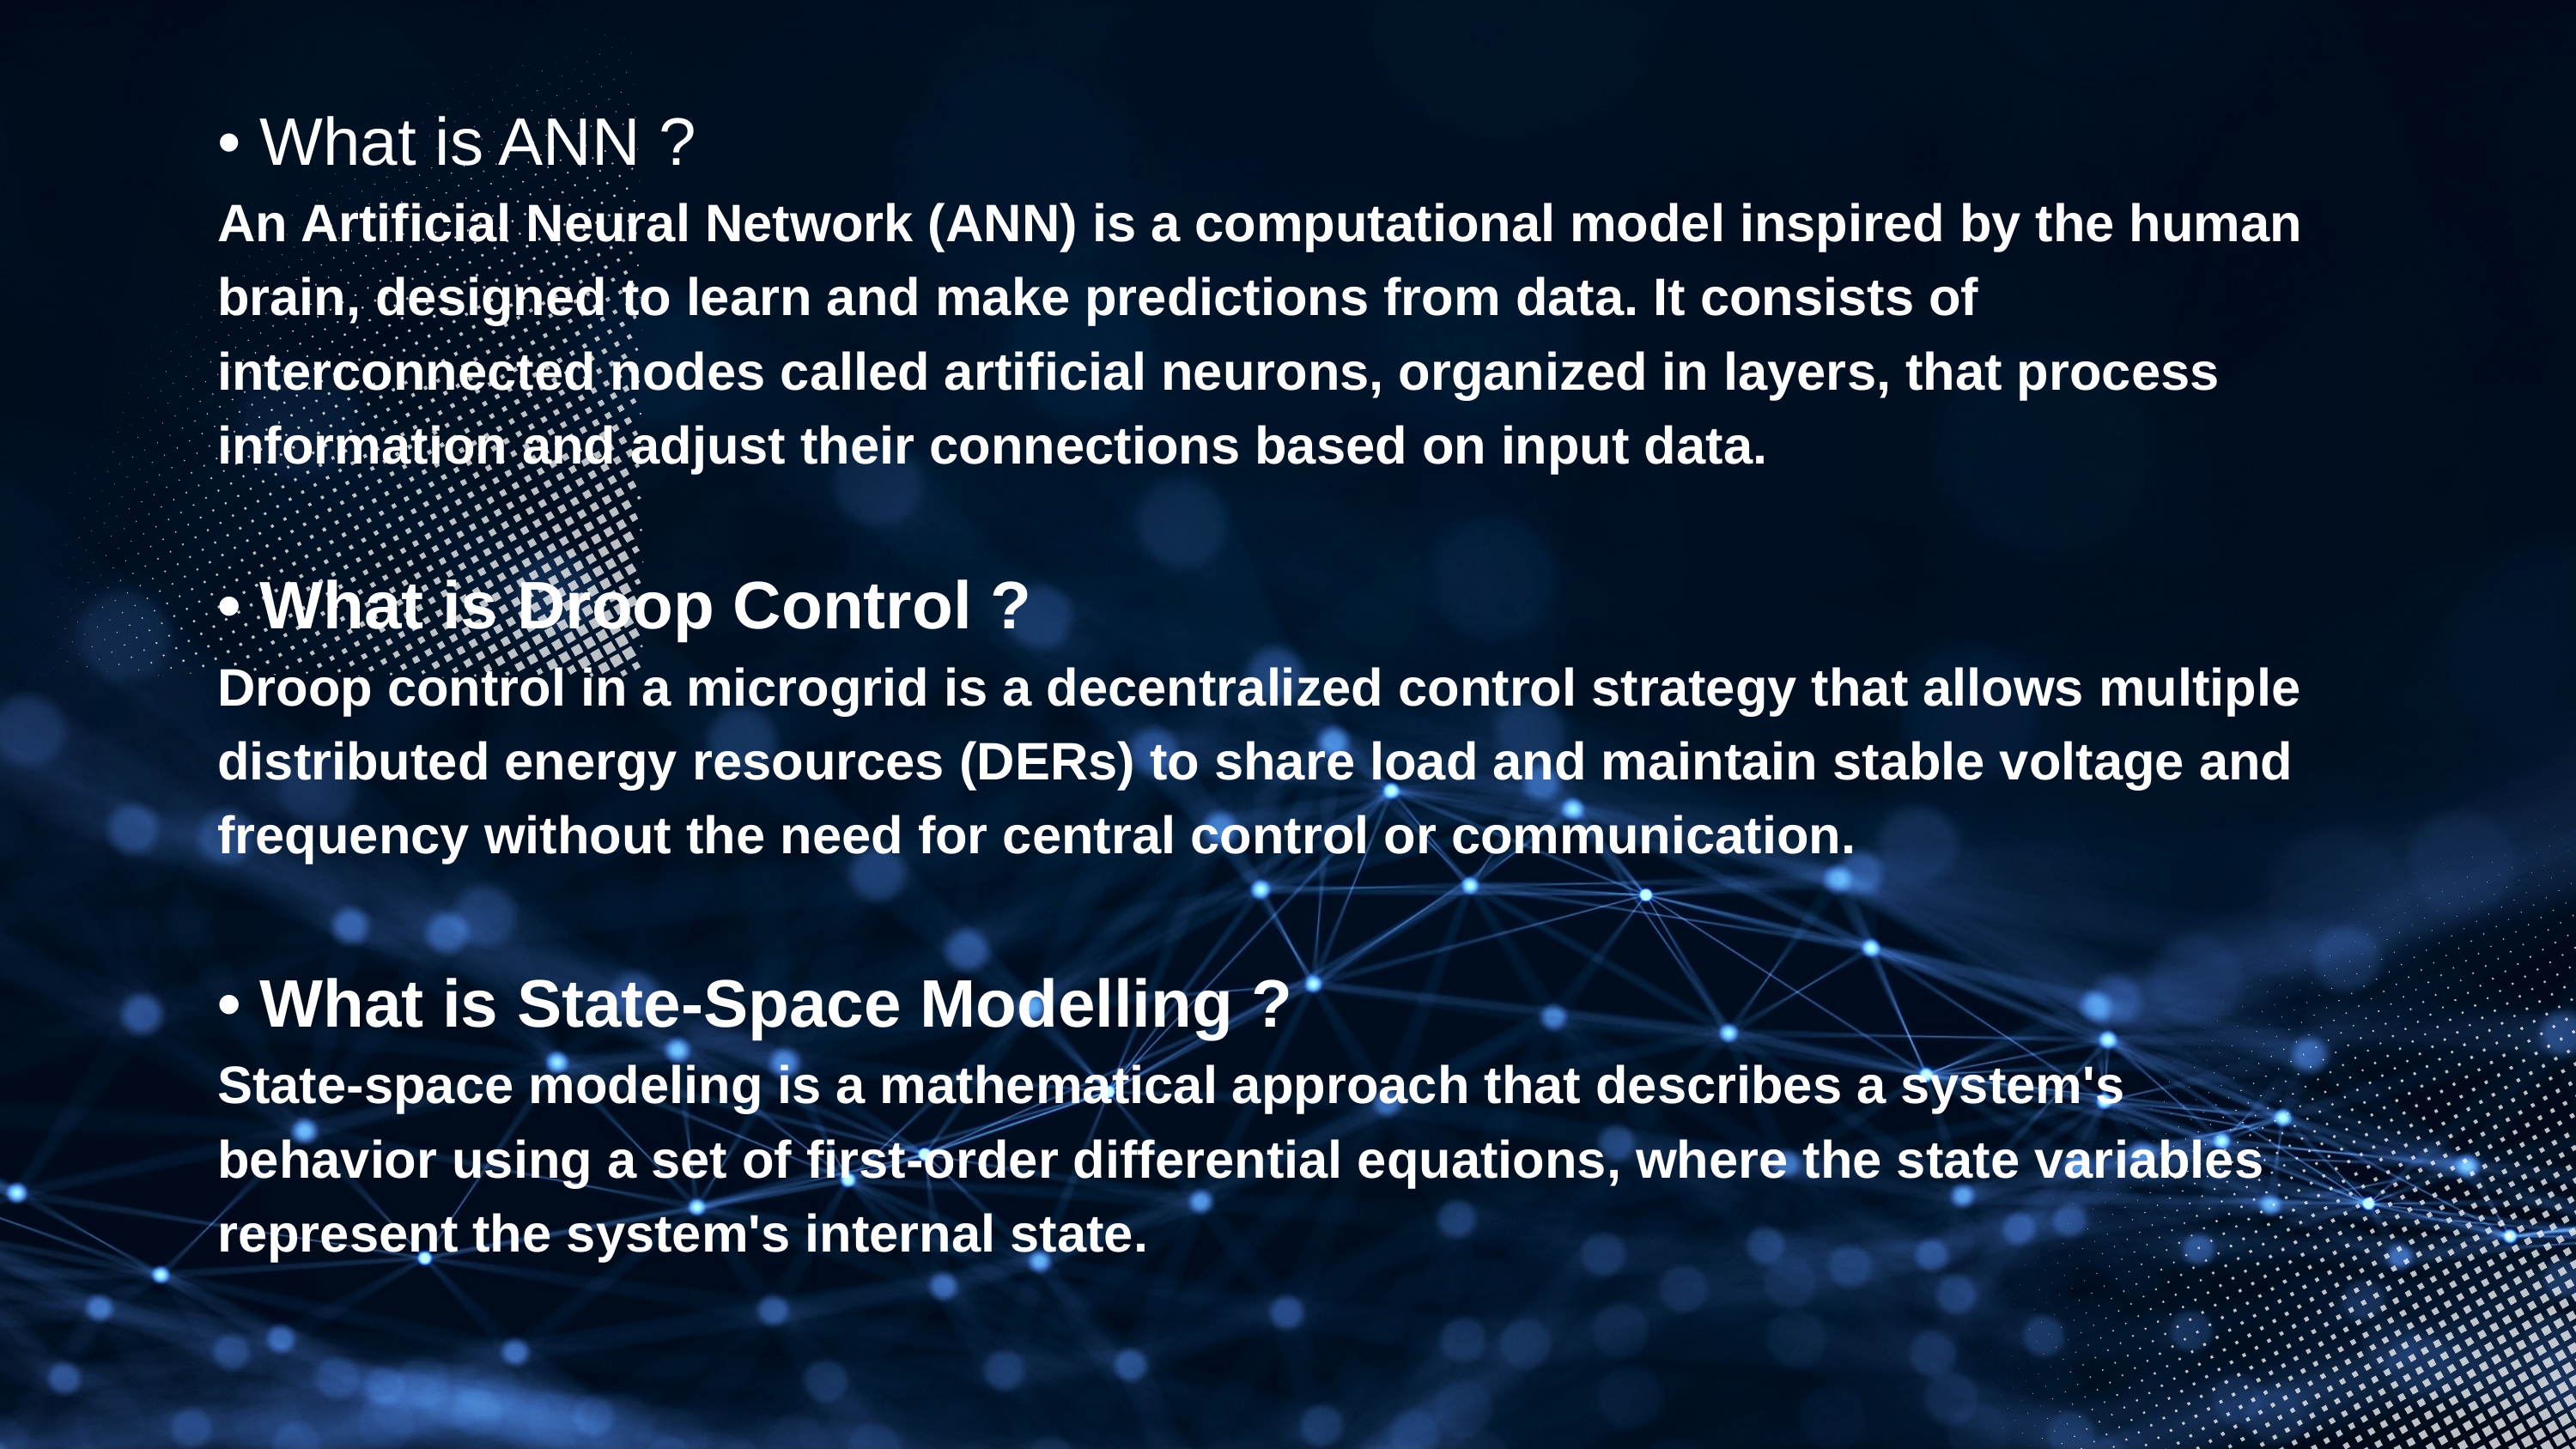

• What is ANN ?
An Artificial Neural Network (ANN) is a computational model inspired by the human brain, designed to learn and make predictions from data. It consists of interconnected nodes called artificial neurons, organized in layers, that process information and adjust their connections based on input data.

• What is Droop Control ?
Droop control in a microgrid is a decentralized control strategy that allows multiple distributed energy resources (DERs) to share load and maintain stable voltage and frequency without the need for central control or communication.

• What is State-Space Modelling ?
State-space modeling is a mathematical approach that describes a system's behavior using a set of first-order differential equations, where the state variables represent the system's internal state.